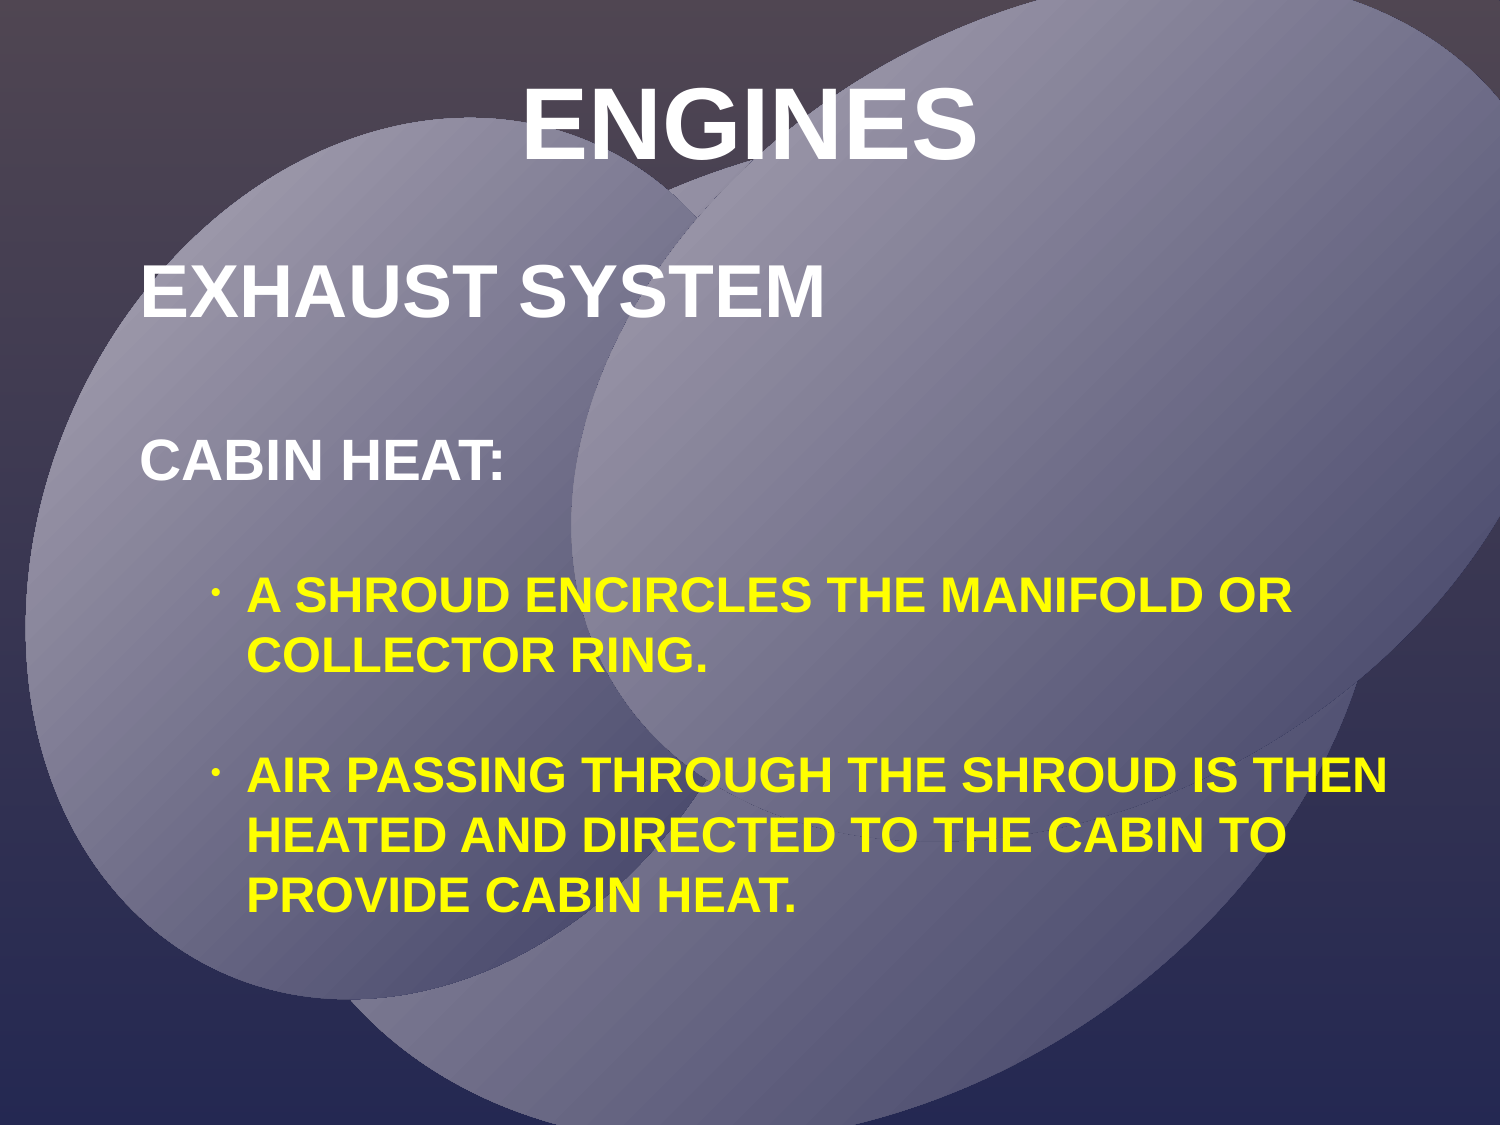

ENGINES
EXHAUST SYSTEM

CABIN HEAT:

A SHROUD ENCIRCLES THE MANIFOLD OR COLLECTOR RING.

AIR PASSING THROUGH THE SHROUD IS THEN HEATED AND DIRECTED TO THE CABIN TO PROVIDE CABIN HEAT.